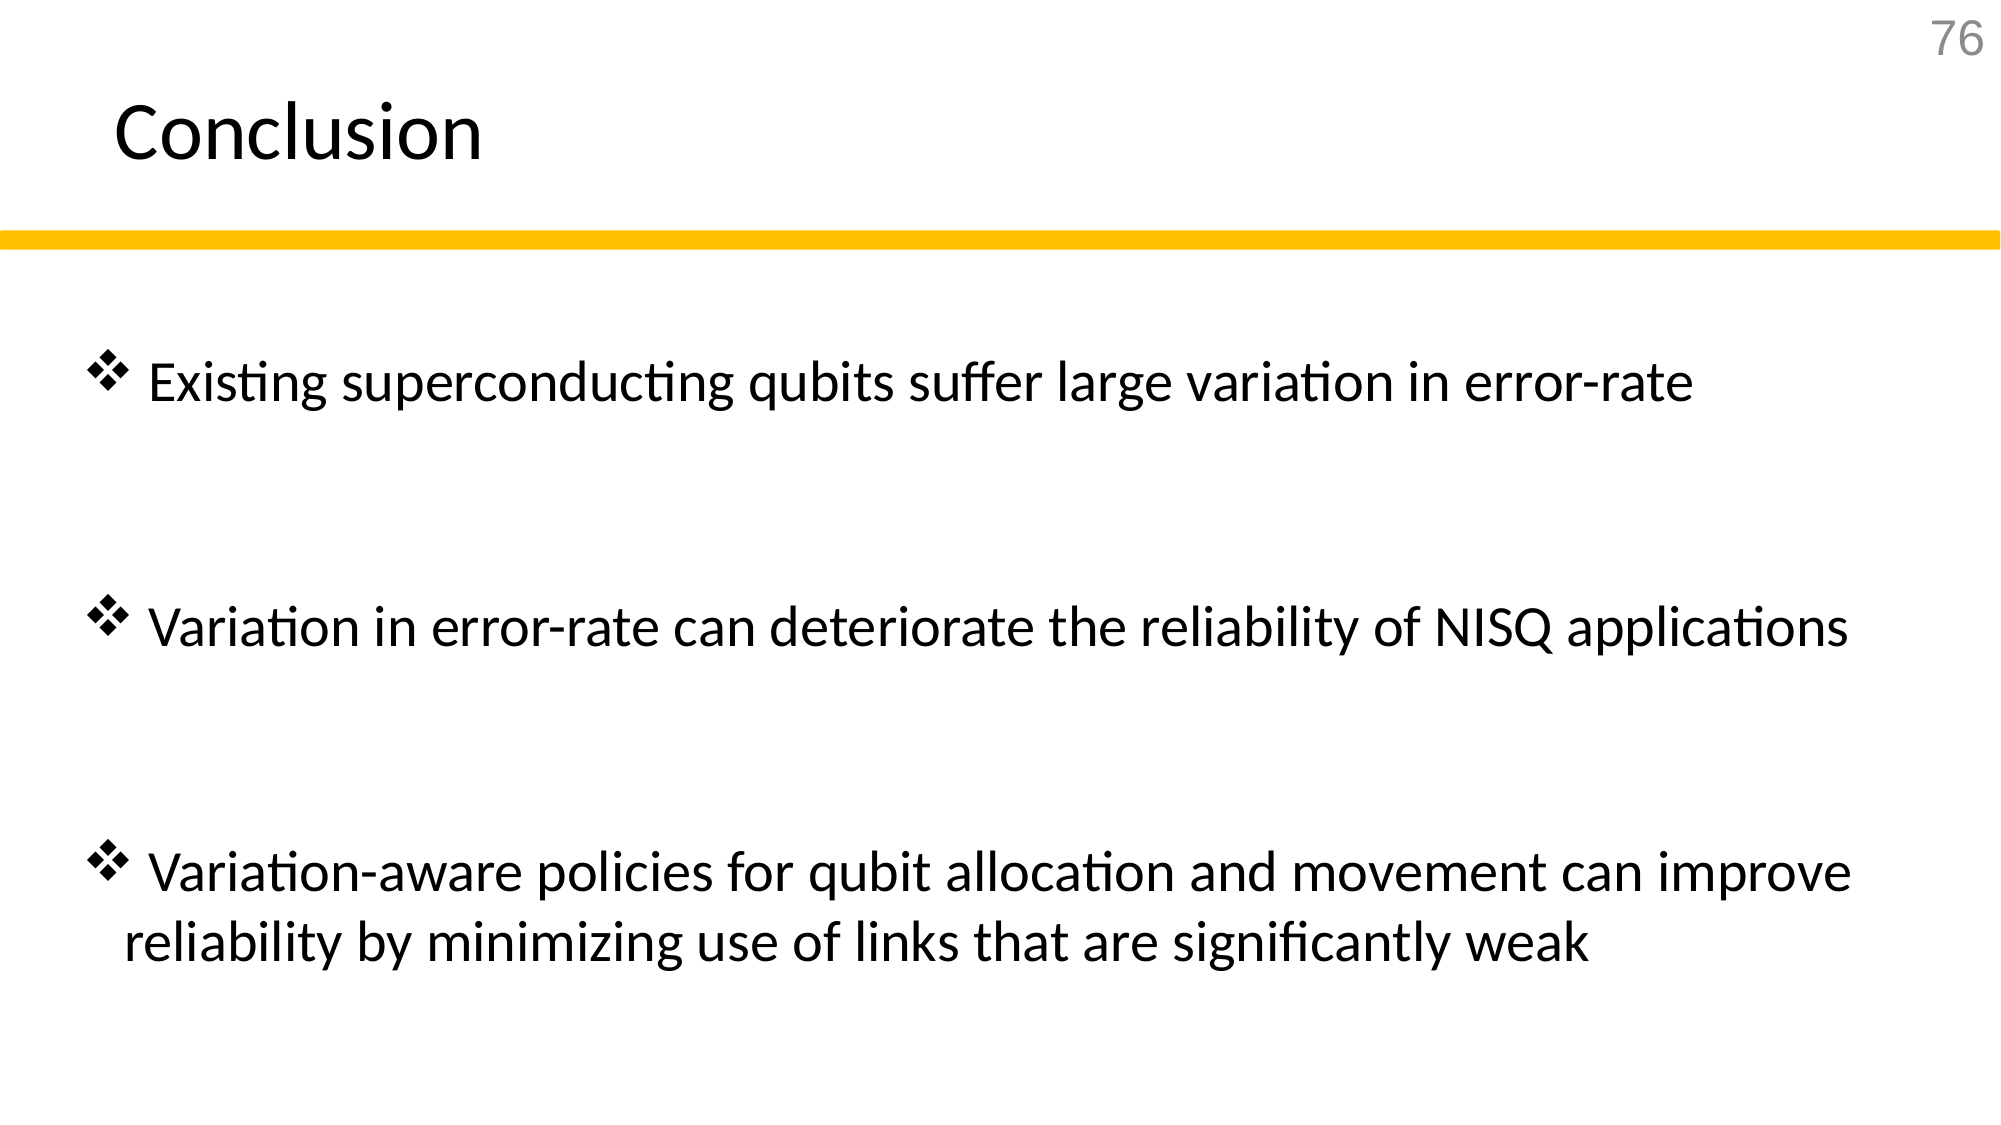

76
# Conclusion

 Existing superconducting qubits suffer large variation in error-rate

 Variation in error-rate can deteriorate the reliability of NISQ applications

 Variation-aware policies for qubit allocation and movement can improve reliability by minimizing use of links that are significantly weak